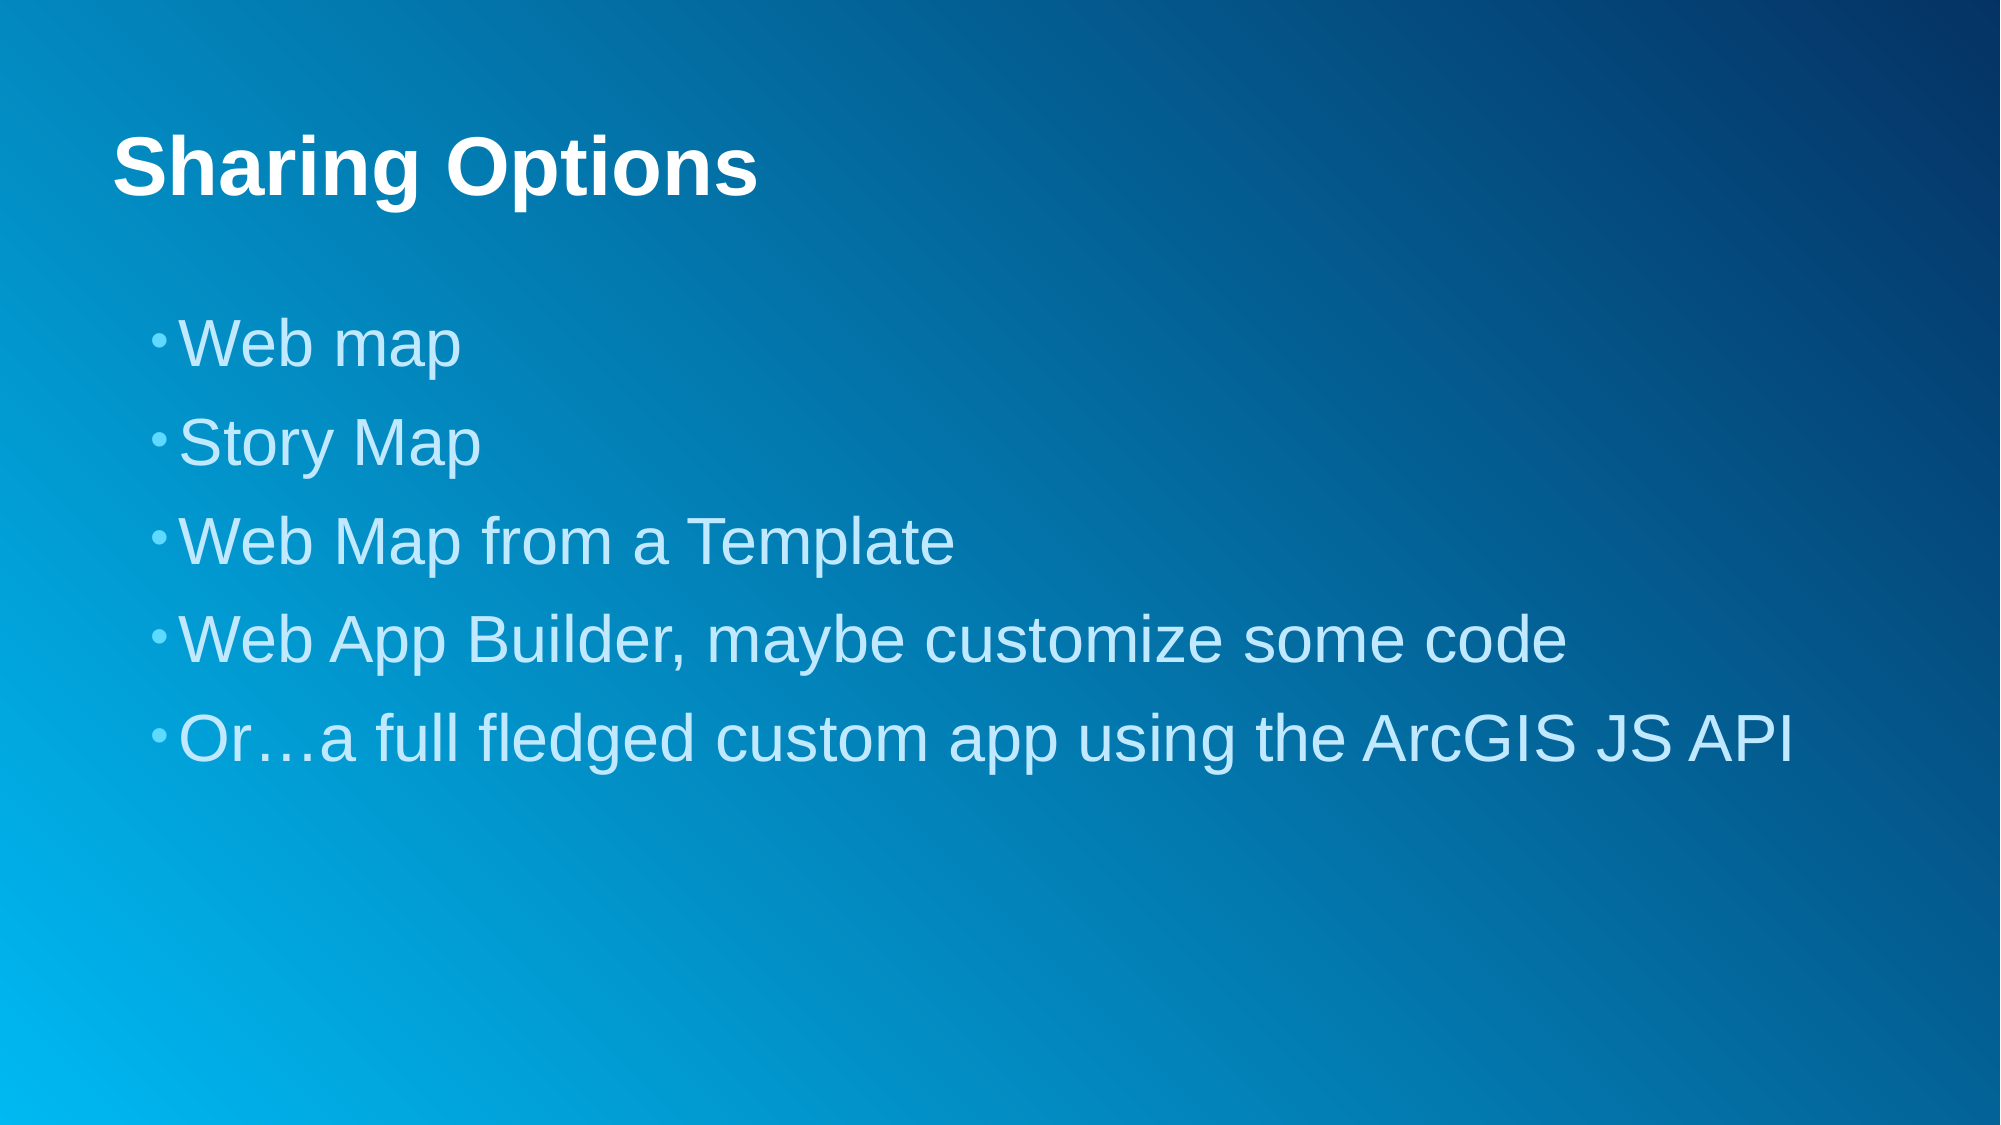

# Sharing Options
Web map
Story Map
Web Map from a Template
Web App Builder, maybe customize some code
Or…a full fledged custom app using the ArcGIS JS API